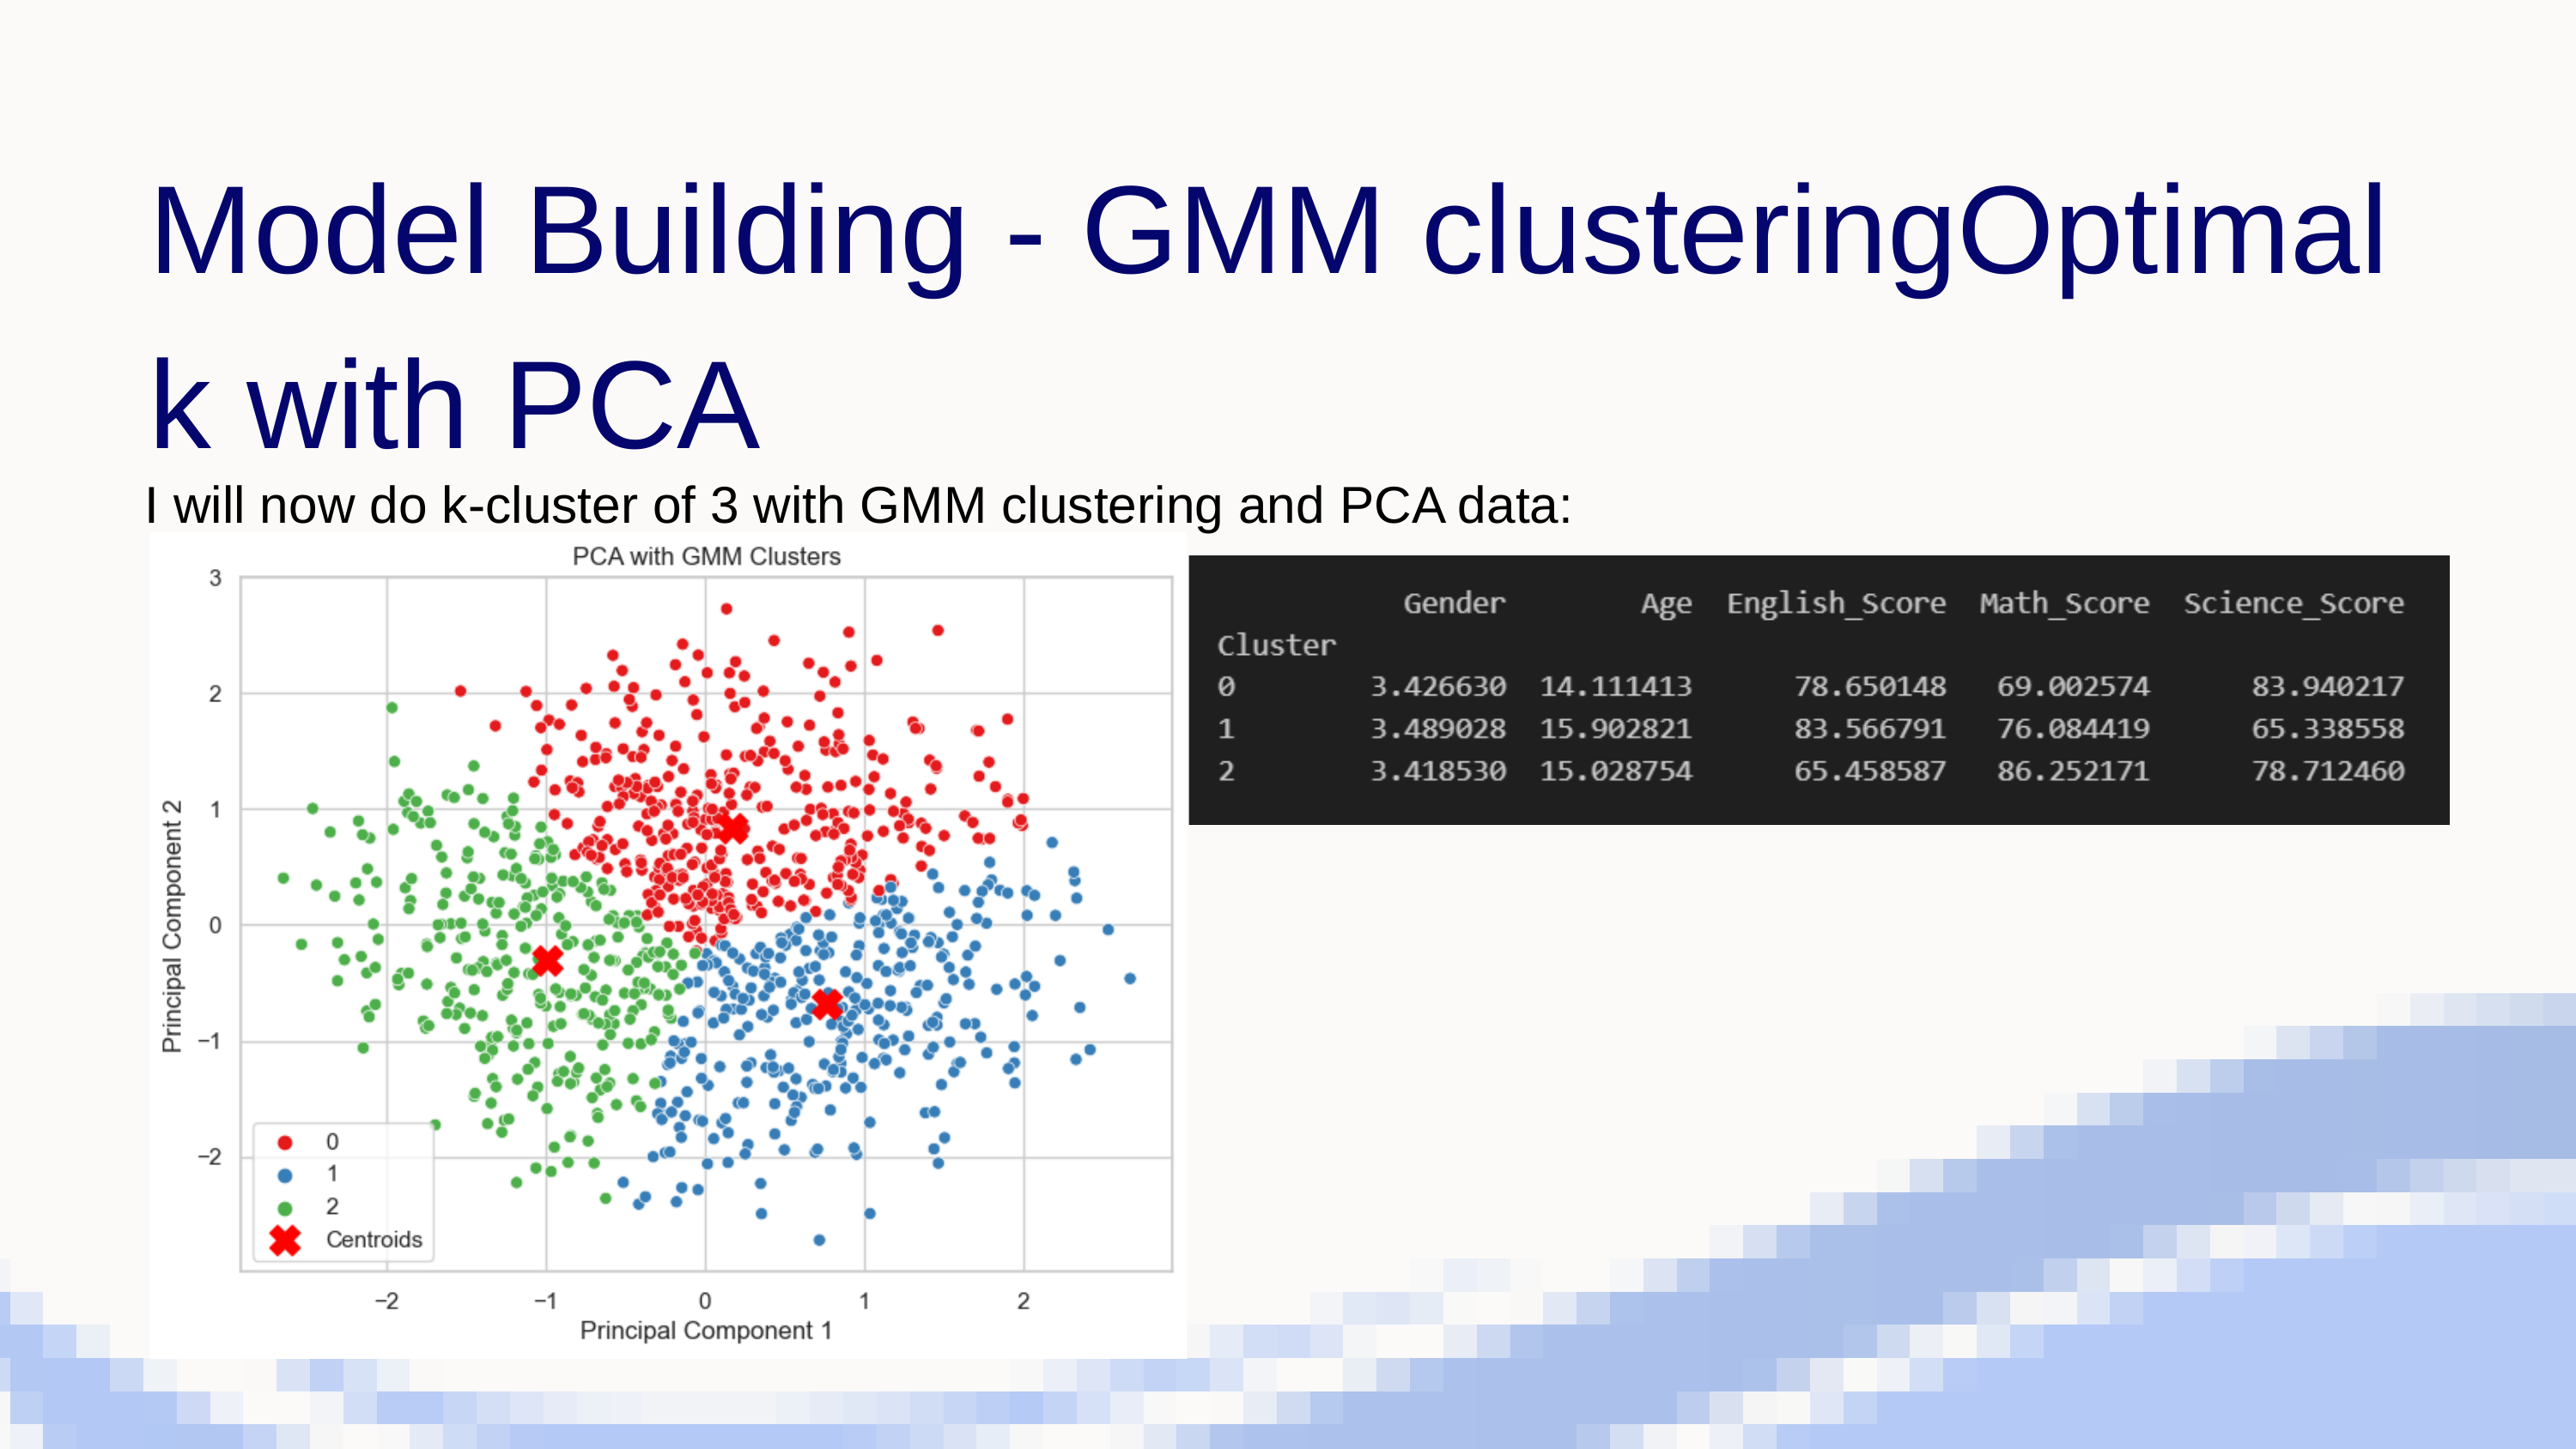

Model Building - GMM clusteringOptimal k with PCA
I will now do k-cluster of 3 with GMM clustering and PCA data: